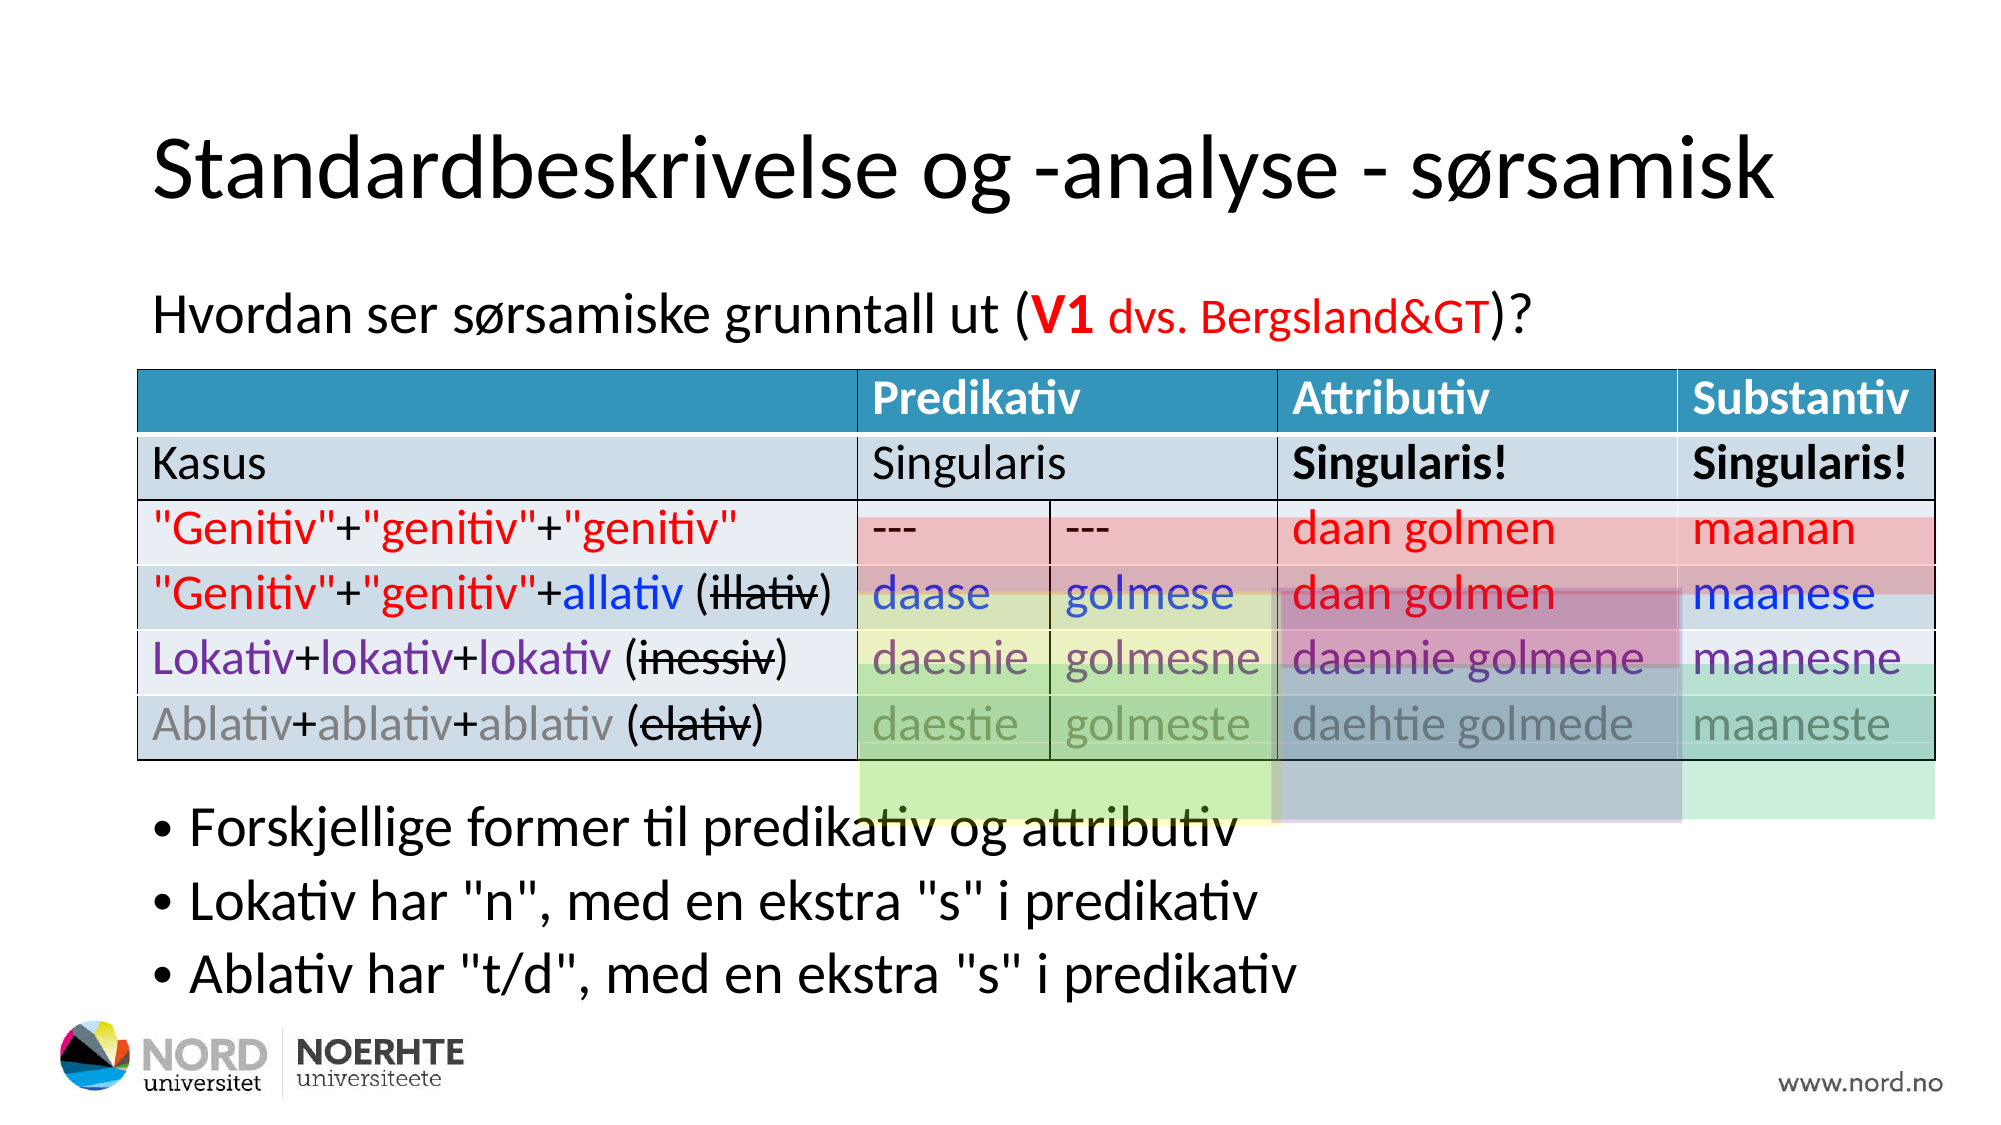

# Standardbeskrivelse og -analyse - sørsamisk
Hvordan ser sørsamiske grunntall ut (V1 dvs. Bergsland&GT)?

Forskjellige former til predikativ og attributiv
Lokativ har "n", med en ekstra "s" i predikativ
Ablativ har "t/d", med en ekstra "s" i predikativ
|  | Predikativ |  | Attributiv | Substantiv |
| --- | --- | --- | --- | --- |
| Kasus | Singularis |  | Singularis! | Singularis! |
| "Genitiv"+"genitiv"+"genitiv" | --- | --- | daan golmen | maanan |
| "Genitiv"+"genitiv"+allativ (illativ) | daase | golmese | daan golmen | maanese |
| Lokativ+lokativ+lokativ (inessiv) | daesnie | golmesne | daennie golmene | maanesne |
| Ablativ+ablativ+ablativ (elativ) | daestie | golmeste | daehtie golmede | maaneste |